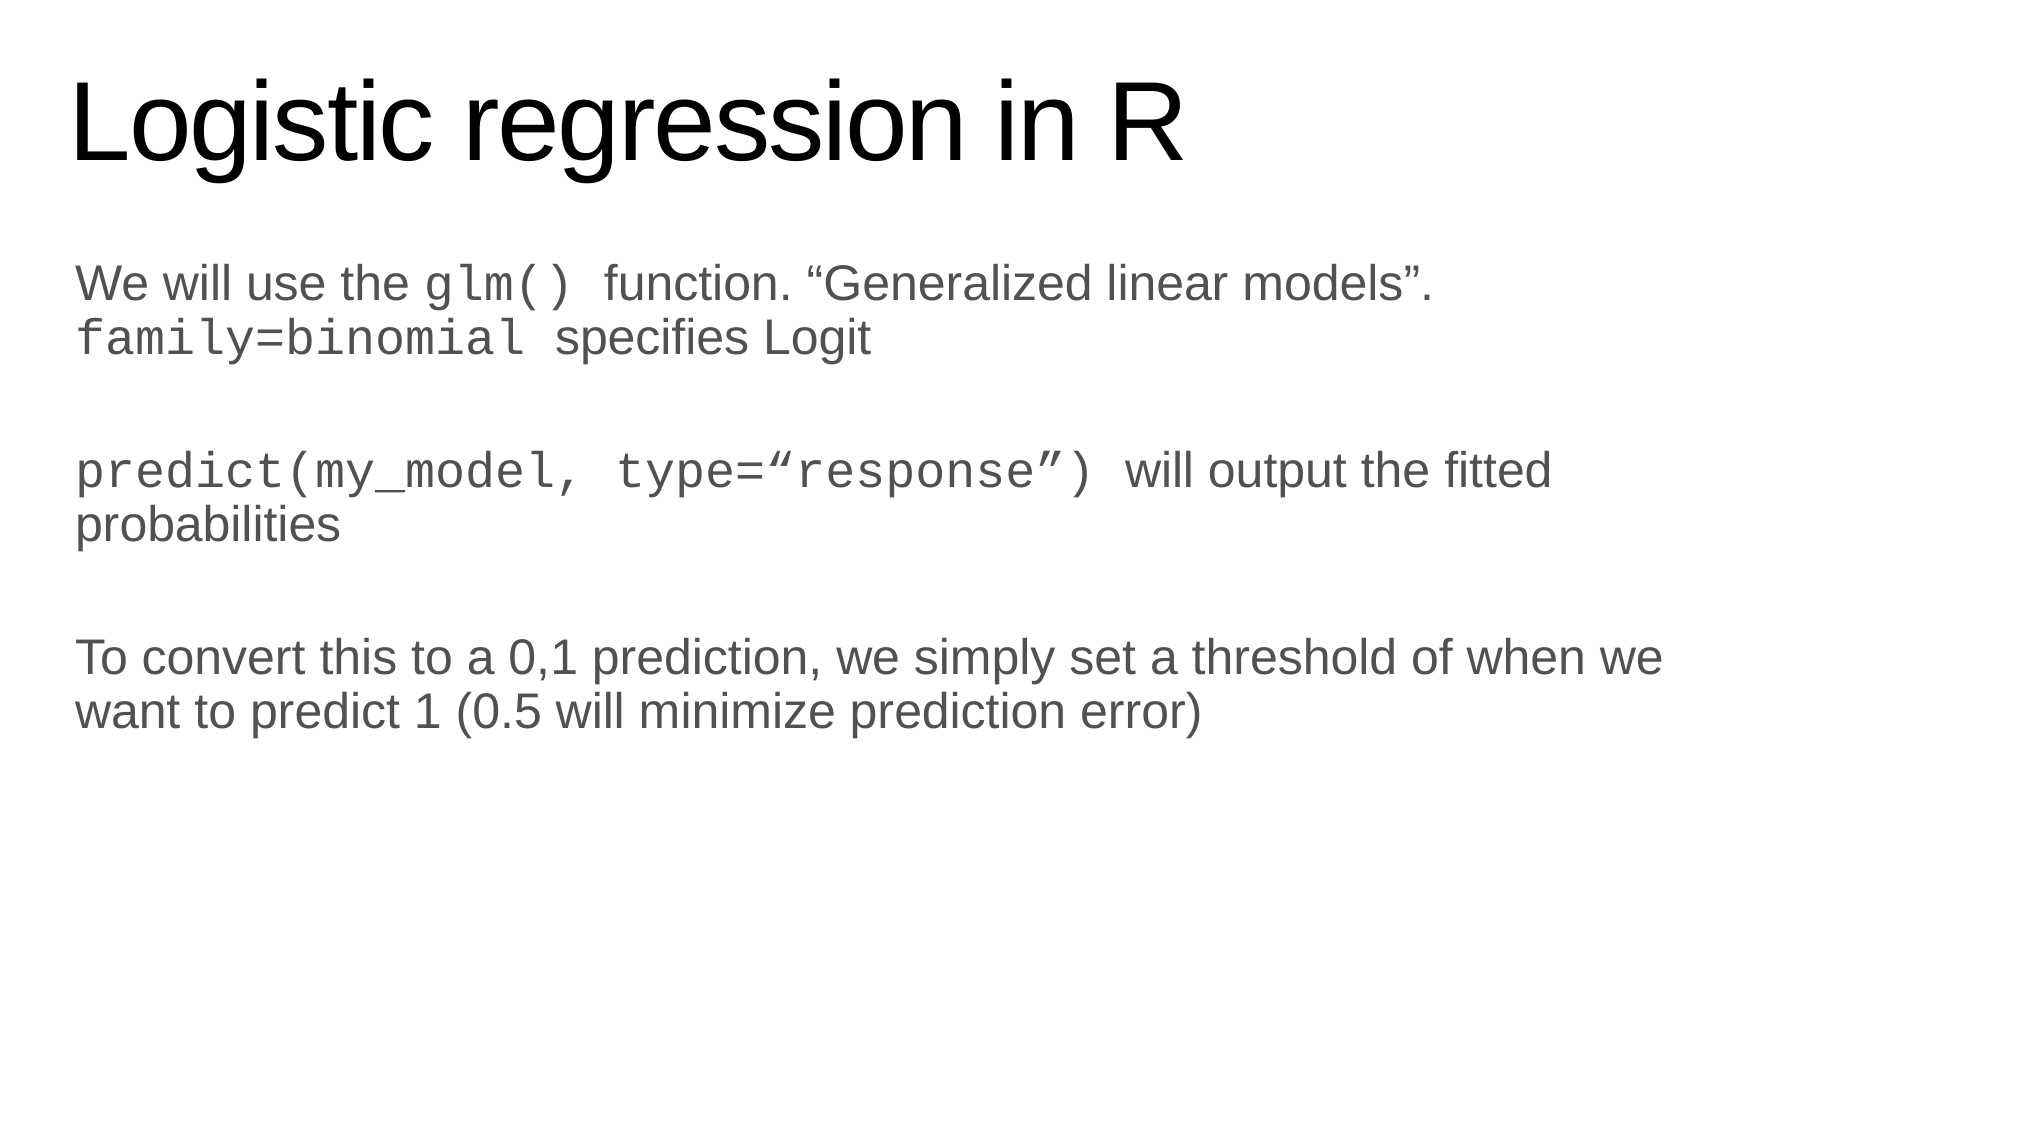

# Logistic regression in R

We will use the glm() function. “Generalized linear models”. family=binomial specifies Logit

predict(my_model, type=“response”) will output the fitted probabilities

To convert this to a 0,1 prediction, we simply set a threshold of when we want to predict 1 (0.5 will minimize prediction error)